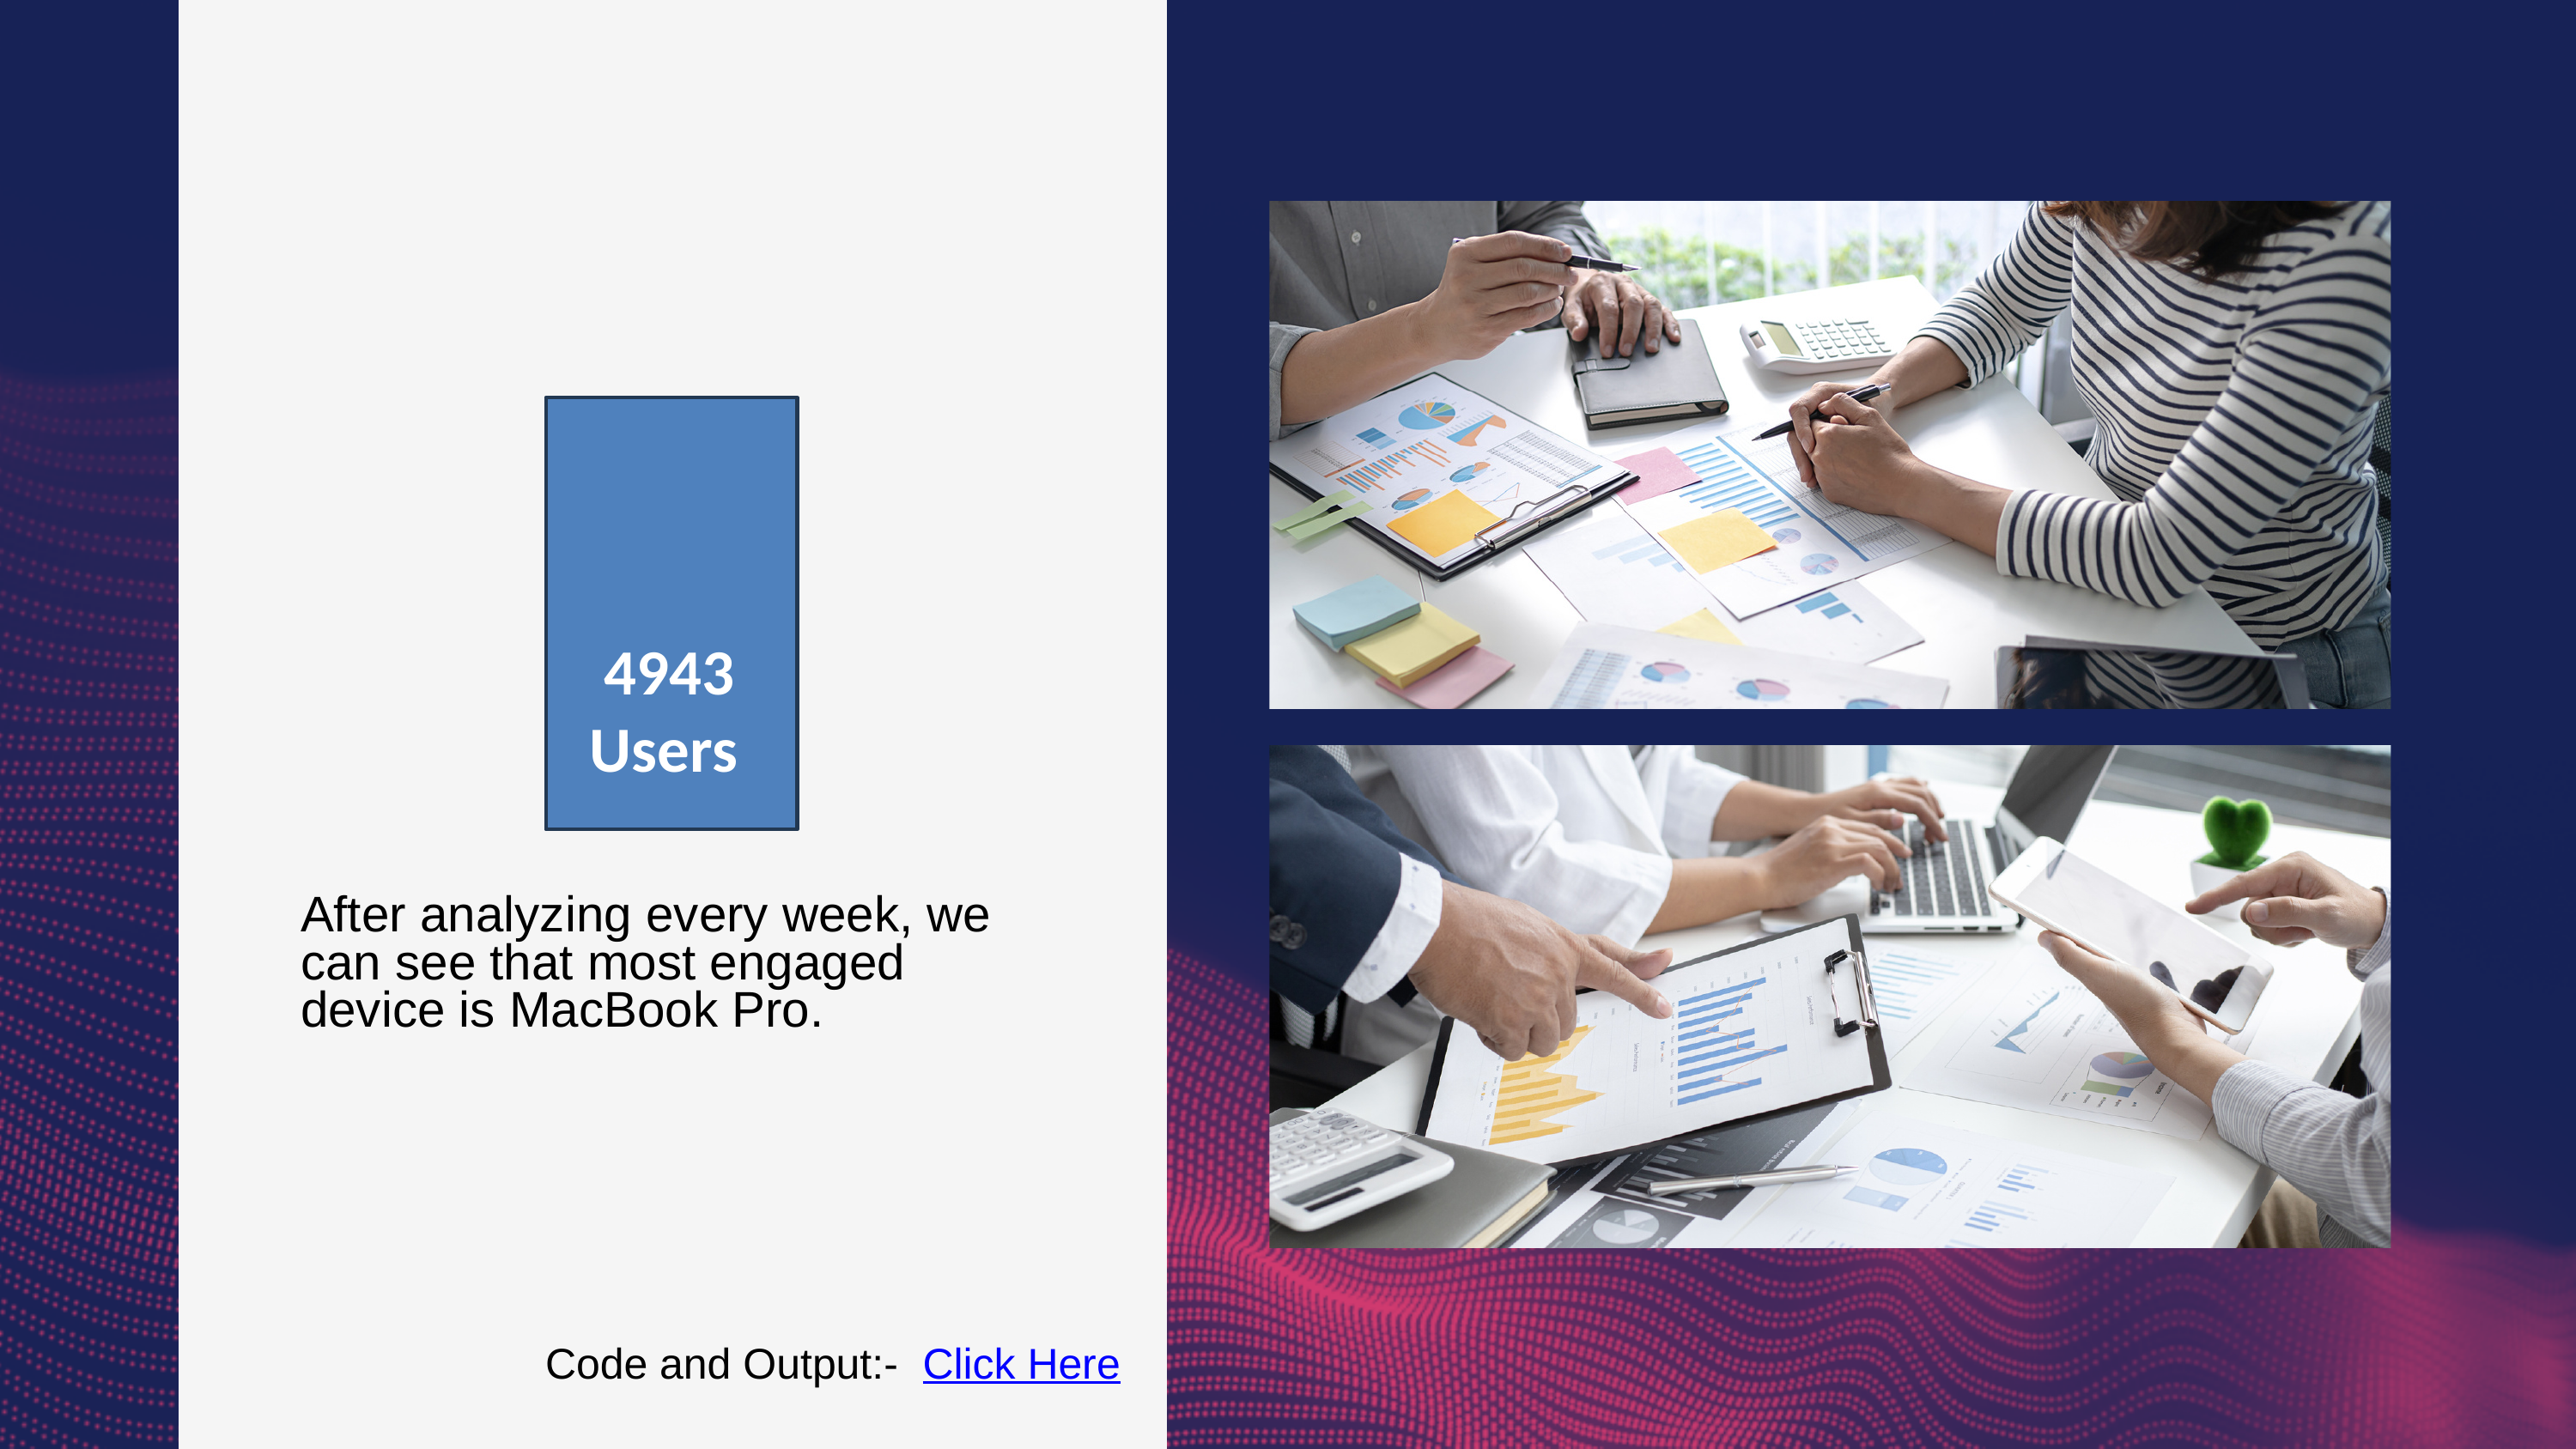

4943 Users

After analyzing every week, we can see that most engaged device is MacBook Pro.
Code and Output:-  Click Here